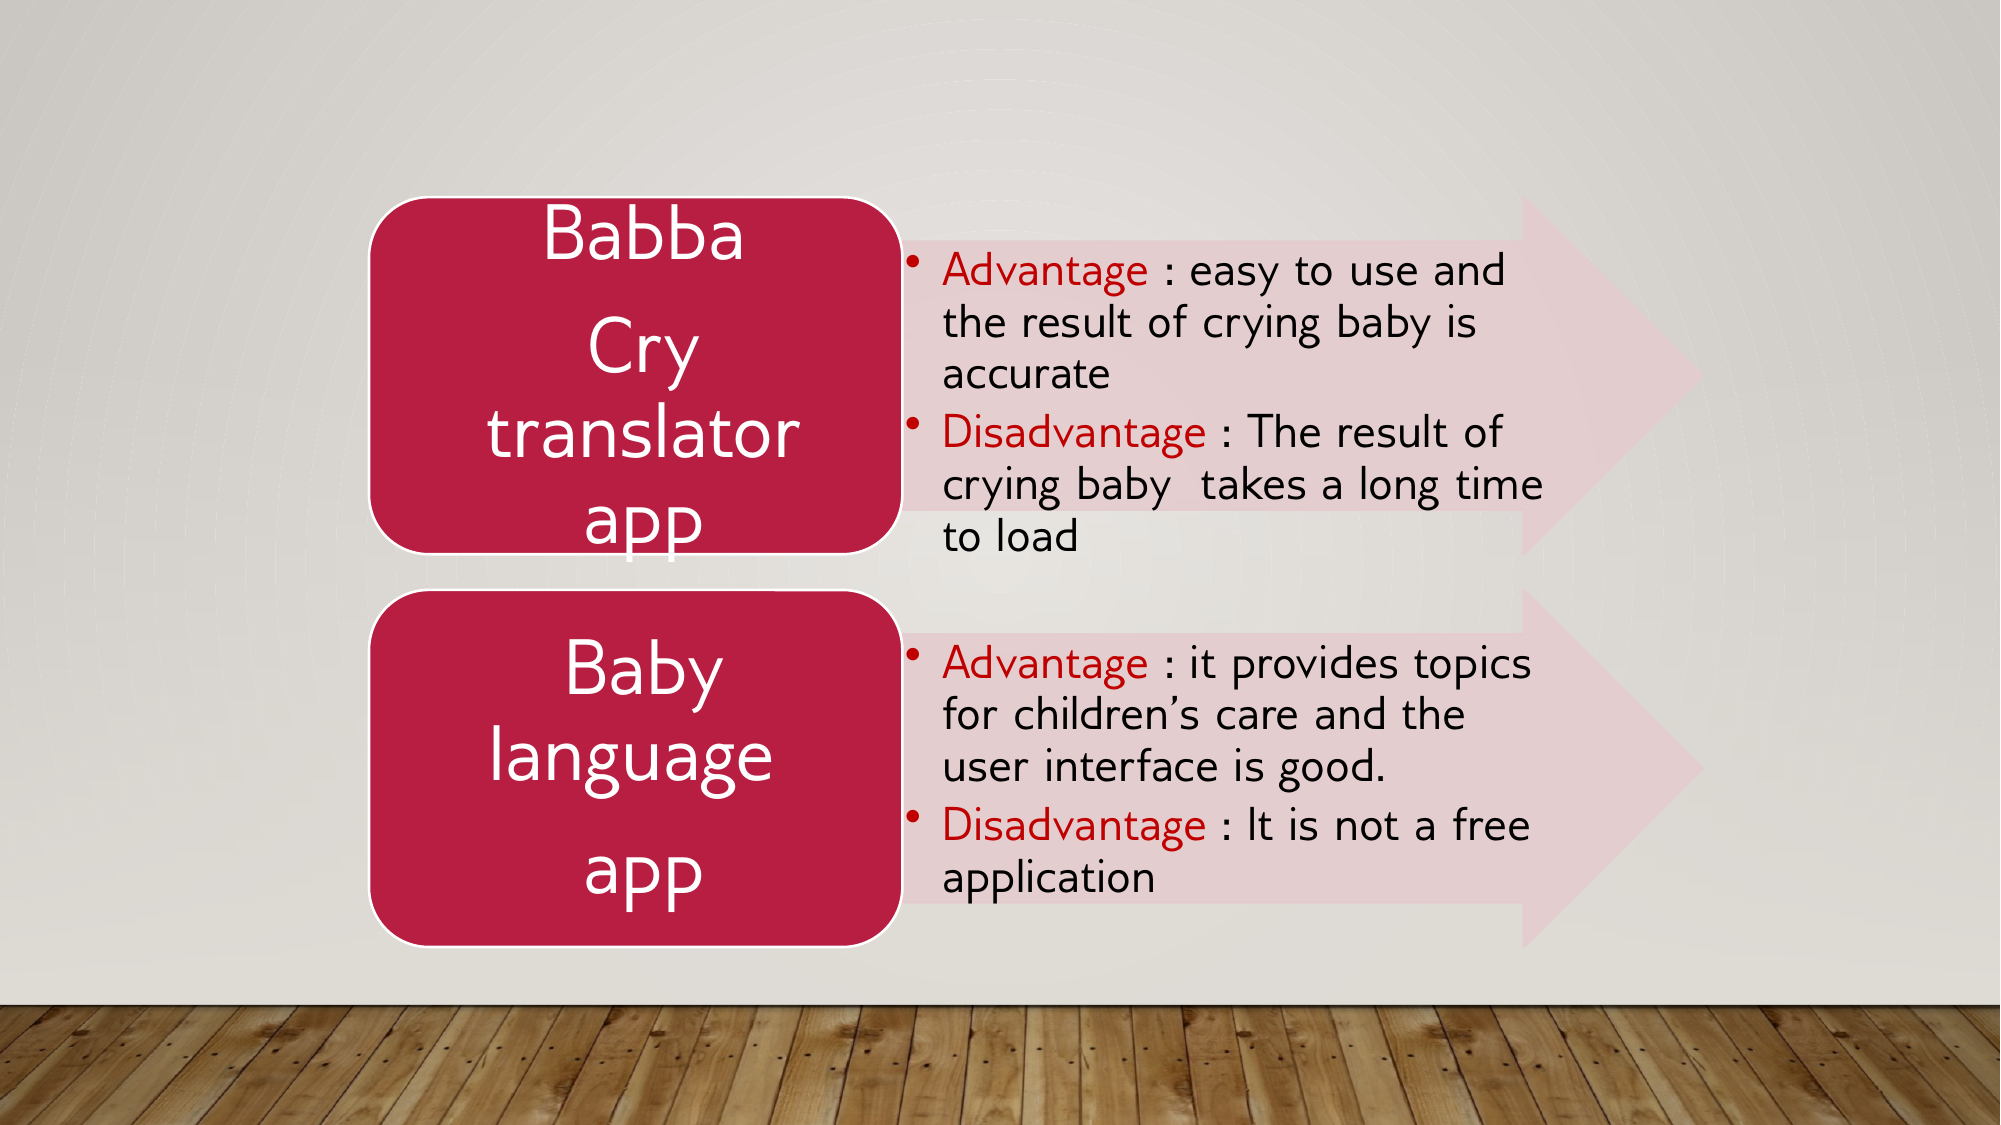

Advantage : easy to use and the result of crying baby is accurate
Disadvantage : The result of crying baby  takes a long time to load
Babba
Cry translator app
Advantage : it provides topics for children’s care and the user interface is good.
Disadvantage : It is not a free application
Baby language
app